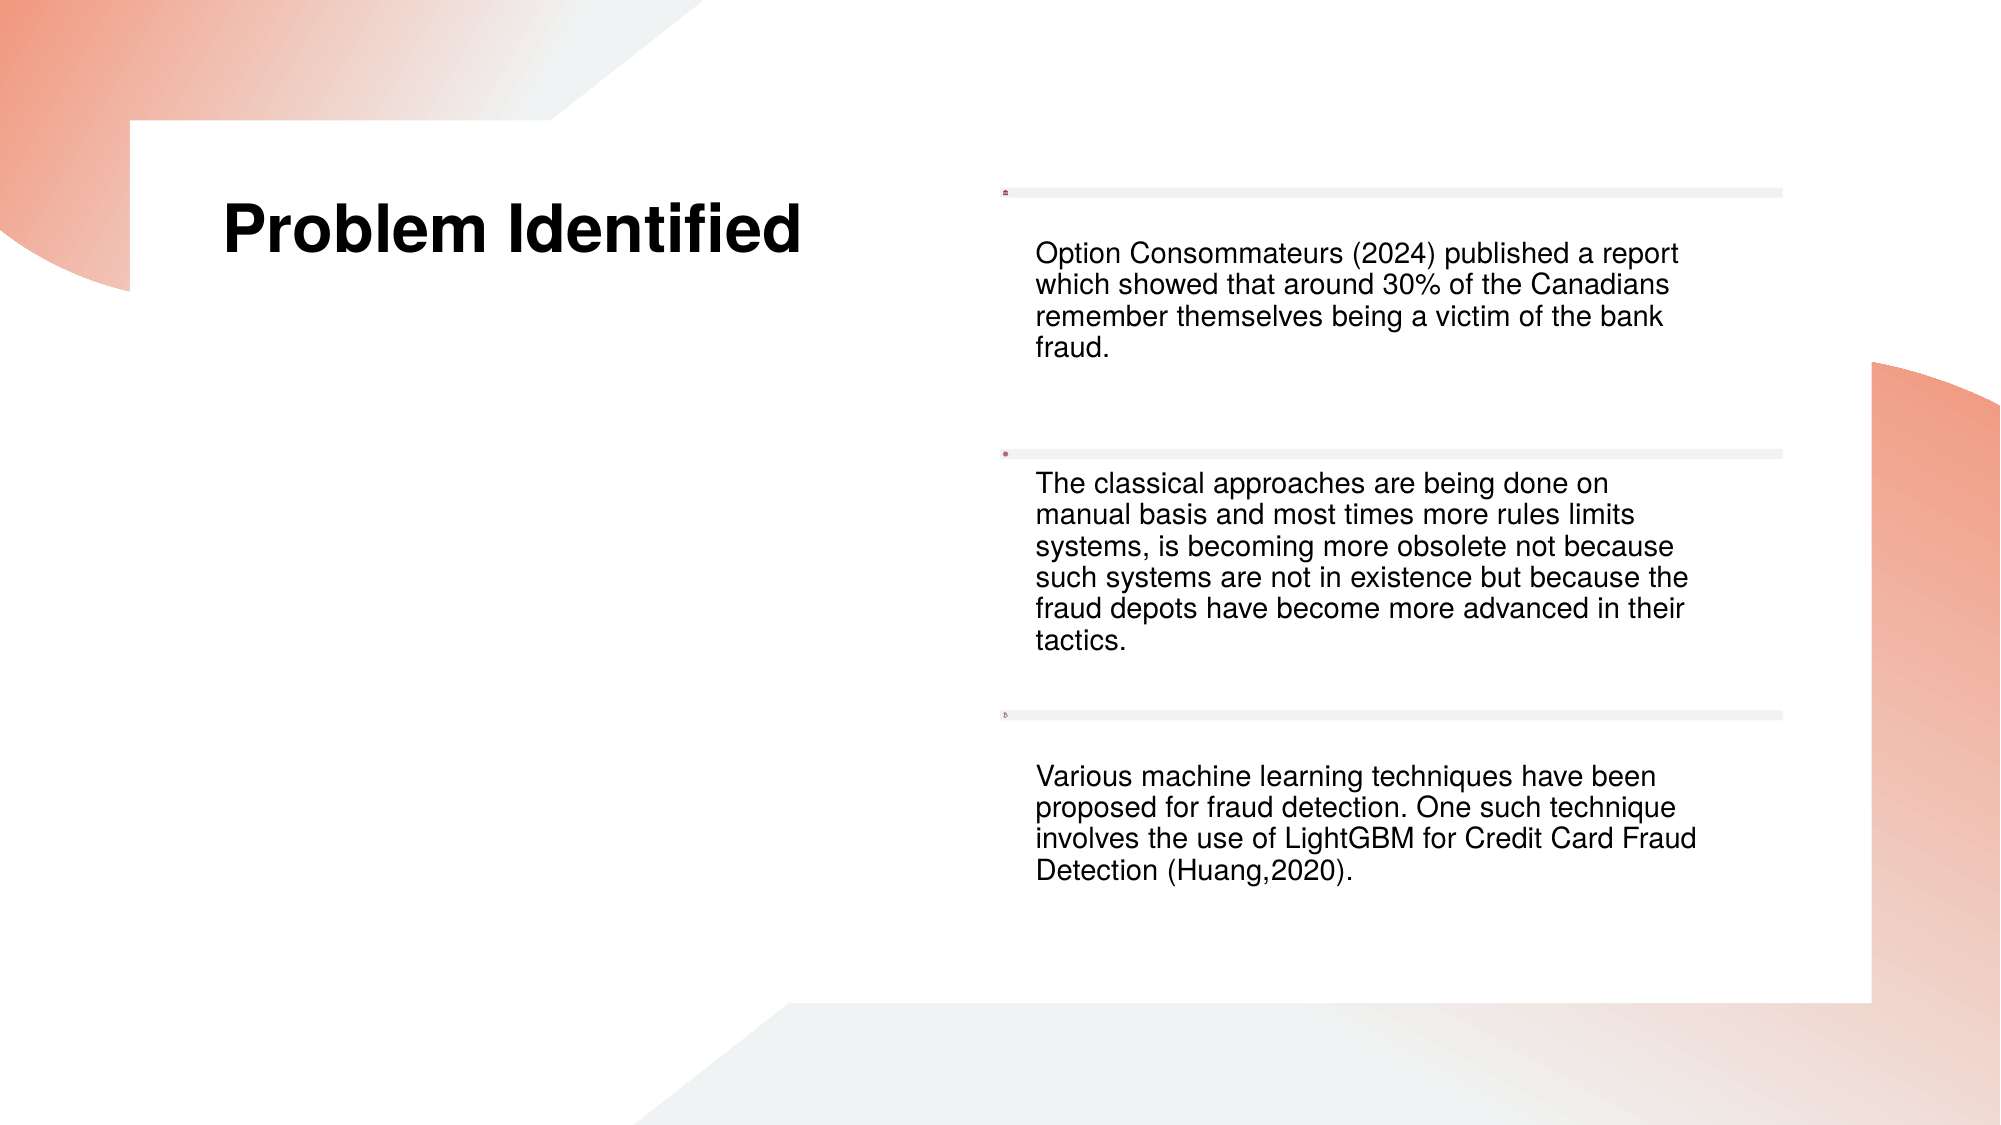

# Problem Identified
Option Consommateurs (2024) published a report which showed that around 30% of the Canadians remember themselves being a victim of the bank fraud.
The classical approaches are being done on manual basis and most times more rules limits systems, is becoming more obsolete not because such systems are not in existence but because the fraud depots have become more advanced in their tactics.
Various machine learning techniques have been proposed for fraud detection. One such technique involves the use of LightGBM for Credit Card Fraud Detection (Huang,2020).